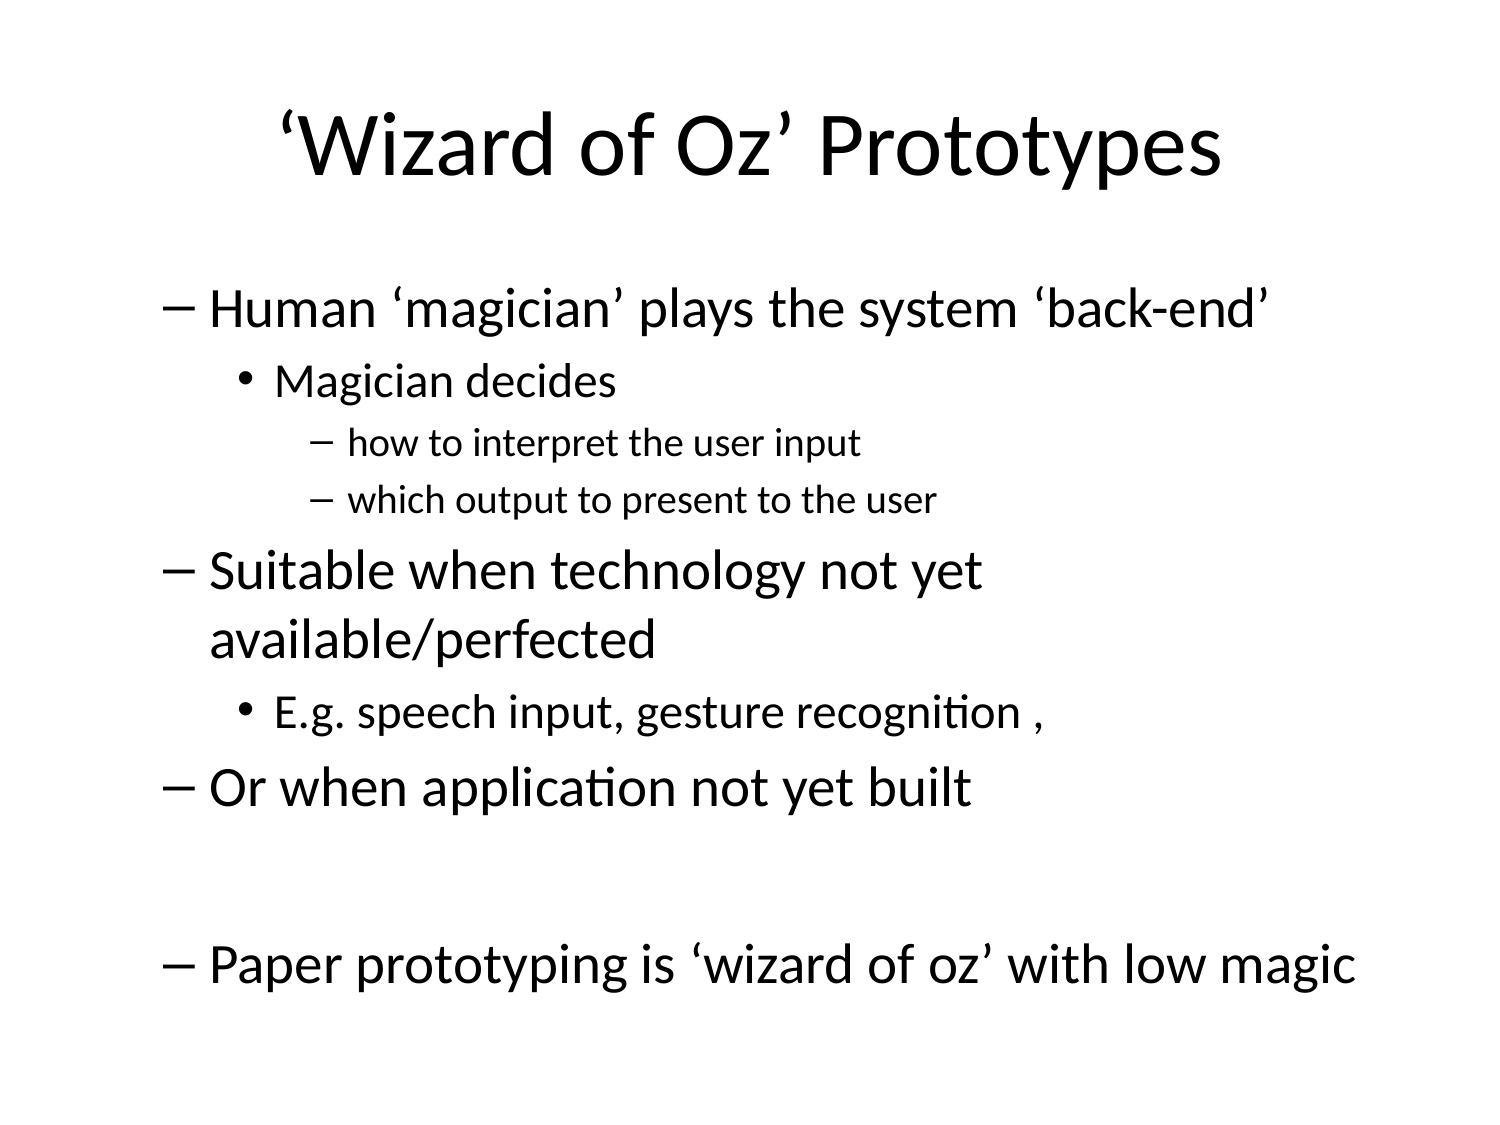

# ‘Wizard of Oz’ Prototypes
Human ‘magician’ plays the system ‘back-end’
Magician decides
how to interpret the user input
which output to present to the user
Suitable when technology not yet available/perfected
E.g. speech input, gesture recognition ,
Or when application not yet built

Paper prototyping is ‘wizard of oz’ with low magic